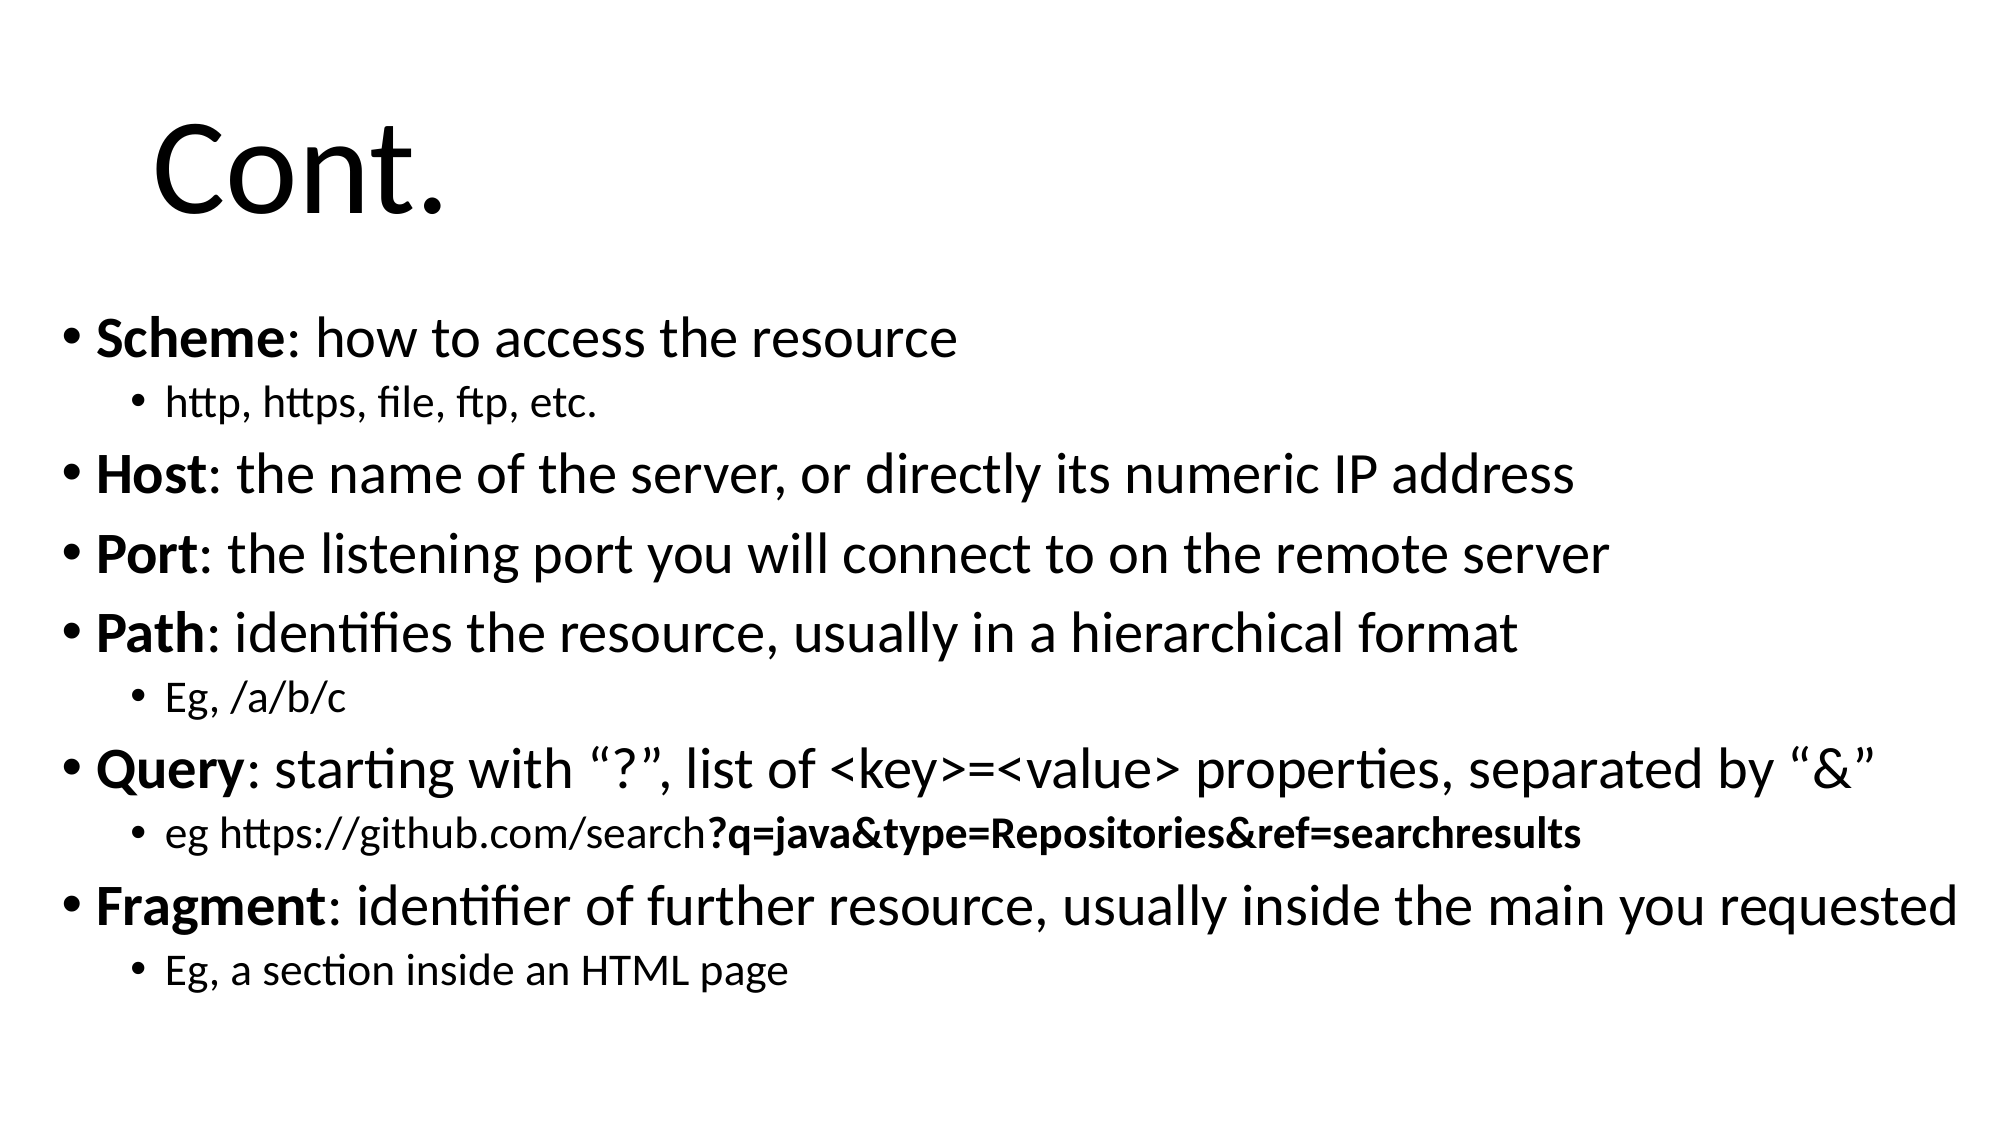

# Cont.
Scheme: how to access the resource
http, https, file, ftp, etc.
Host: the name of the server, or directly its numeric IP address
Port: the listening port you will connect to on the remote server
Path: identifies the resource, usually in a hierarchical format
Eg, /a/b/c
Query: starting with “?”, list of <key>=<value> properties, separated by “&”
eg https://github.com/search?q=java&type=Repositories&ref=searchresults
Fragment: identifier of further resource, usually inside the main you requested
Eg, a section inside an HTML page